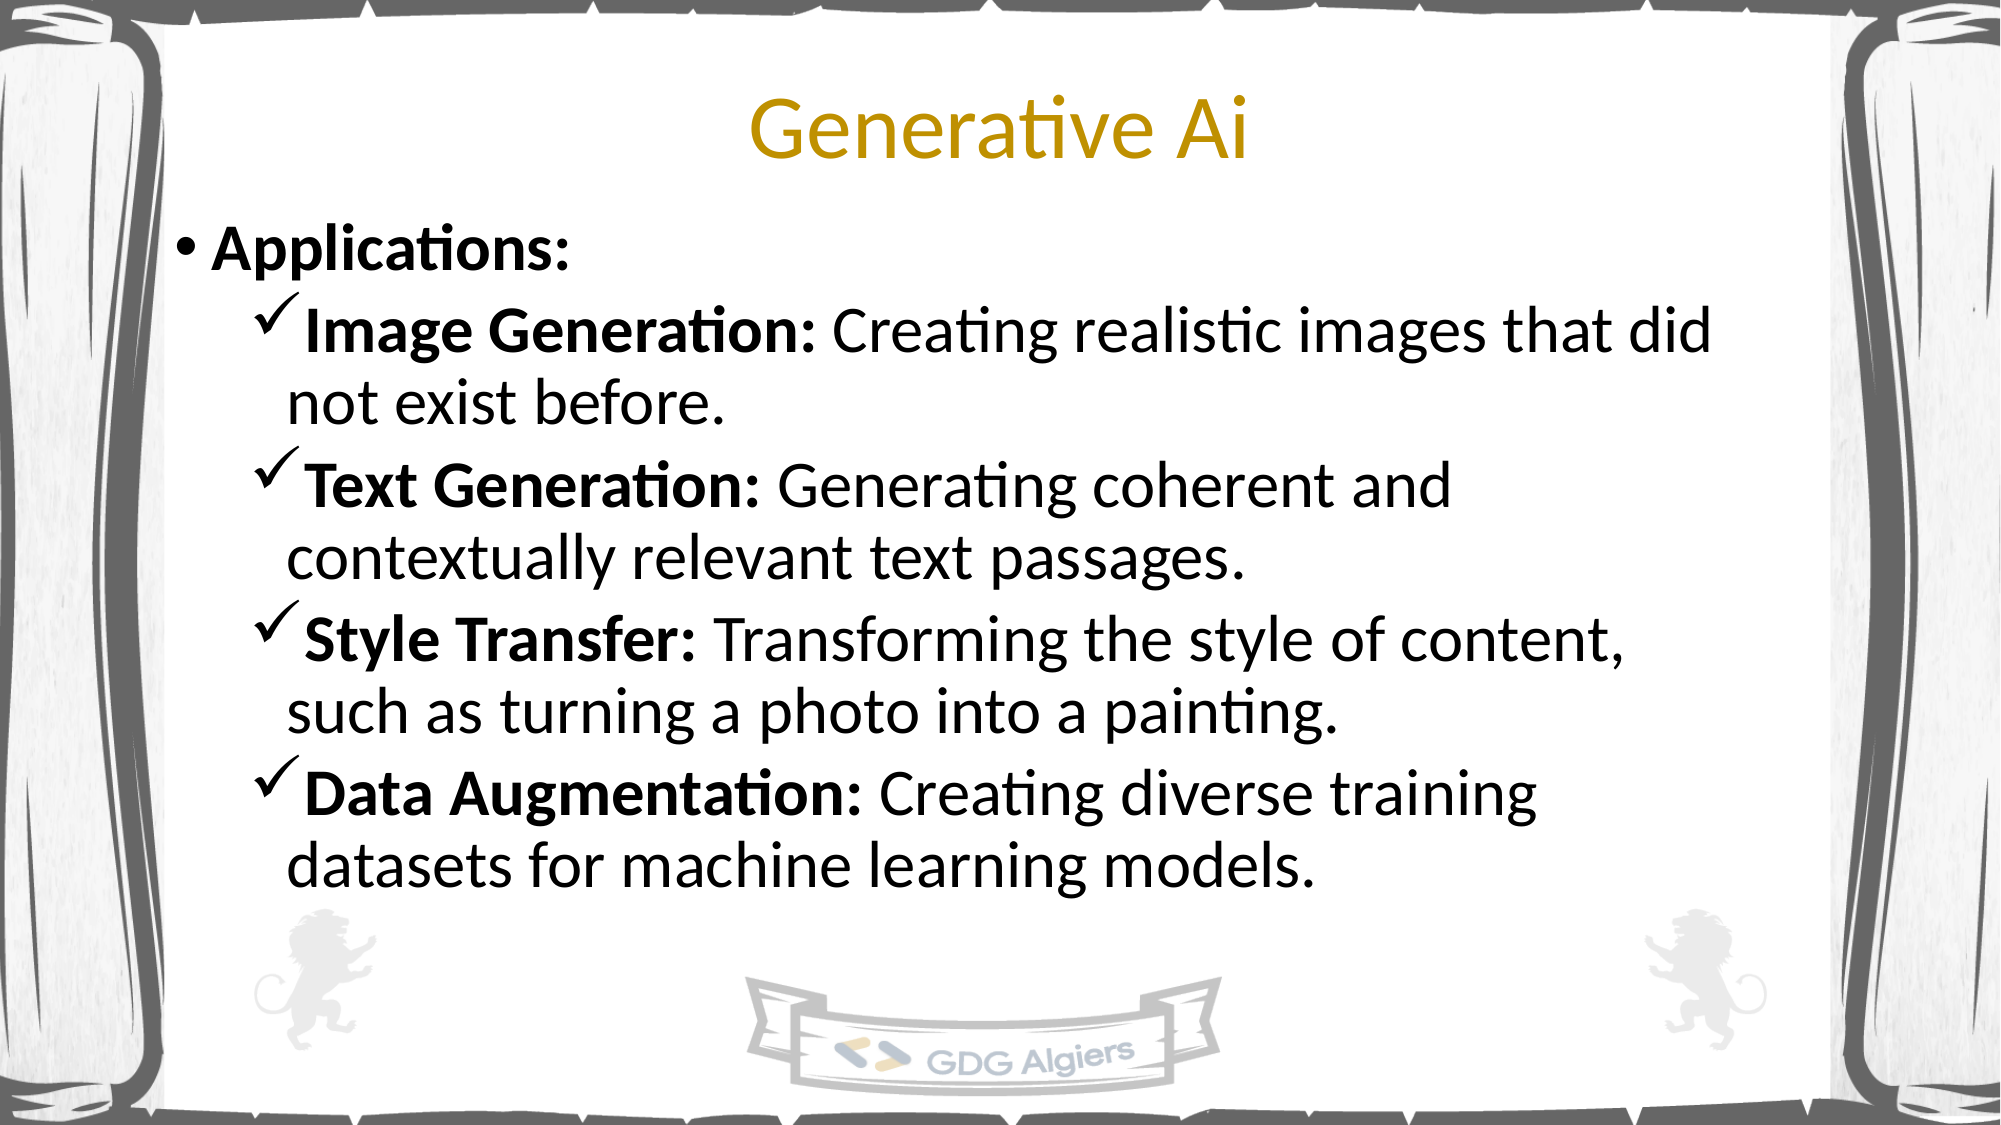

# Generative Ai
Applications:
Image Generation: Creating realistic images that did not exist before.
Text Generation: Generating coherent and contextually relevant text passages.
Style Transfer: Transforming the style of content, such as turning a photo into a painting.
Data Augmentation: Creating diverse training datasets for machine learning models.